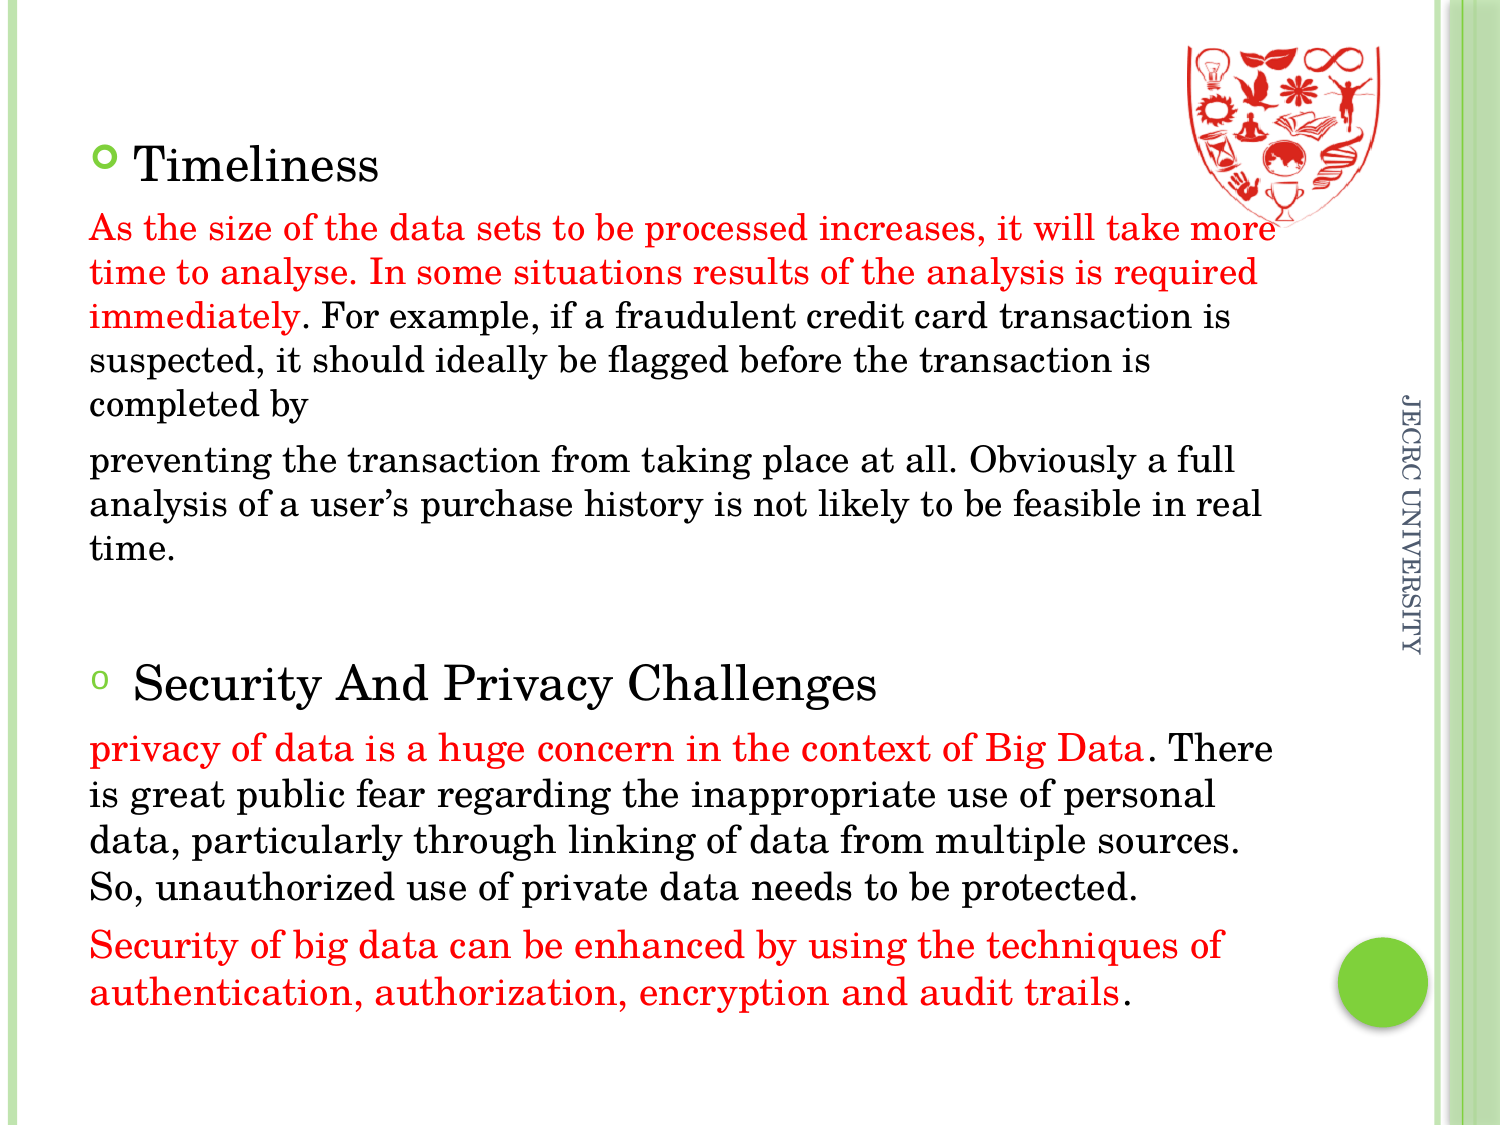

Timeliness
As the size of the data sets to be processed increases, it will take more time to analyse. In some situations results of the analysis is required immediately. For example, if a fraudulent credit card transaction is suspected, it should ideally be flagged before the transaction is completed by
preventing the transaction from taking place at all. Obviously a full analysis of a user’s purchase history is not likely to be feasible in real time.

Security And Privacy Challenges
privacy of data is a huge concern in the context of Big Data. There is great public fear regarding the inappropriate use of personal data, particularly through linking of data from multiple sources. So, unauthorized use of private data needs to be protected.
Security of big data can be enhanced by using the techniques of authentication, authorization, encryption and audit trails.

JECRC UNIVERSITY